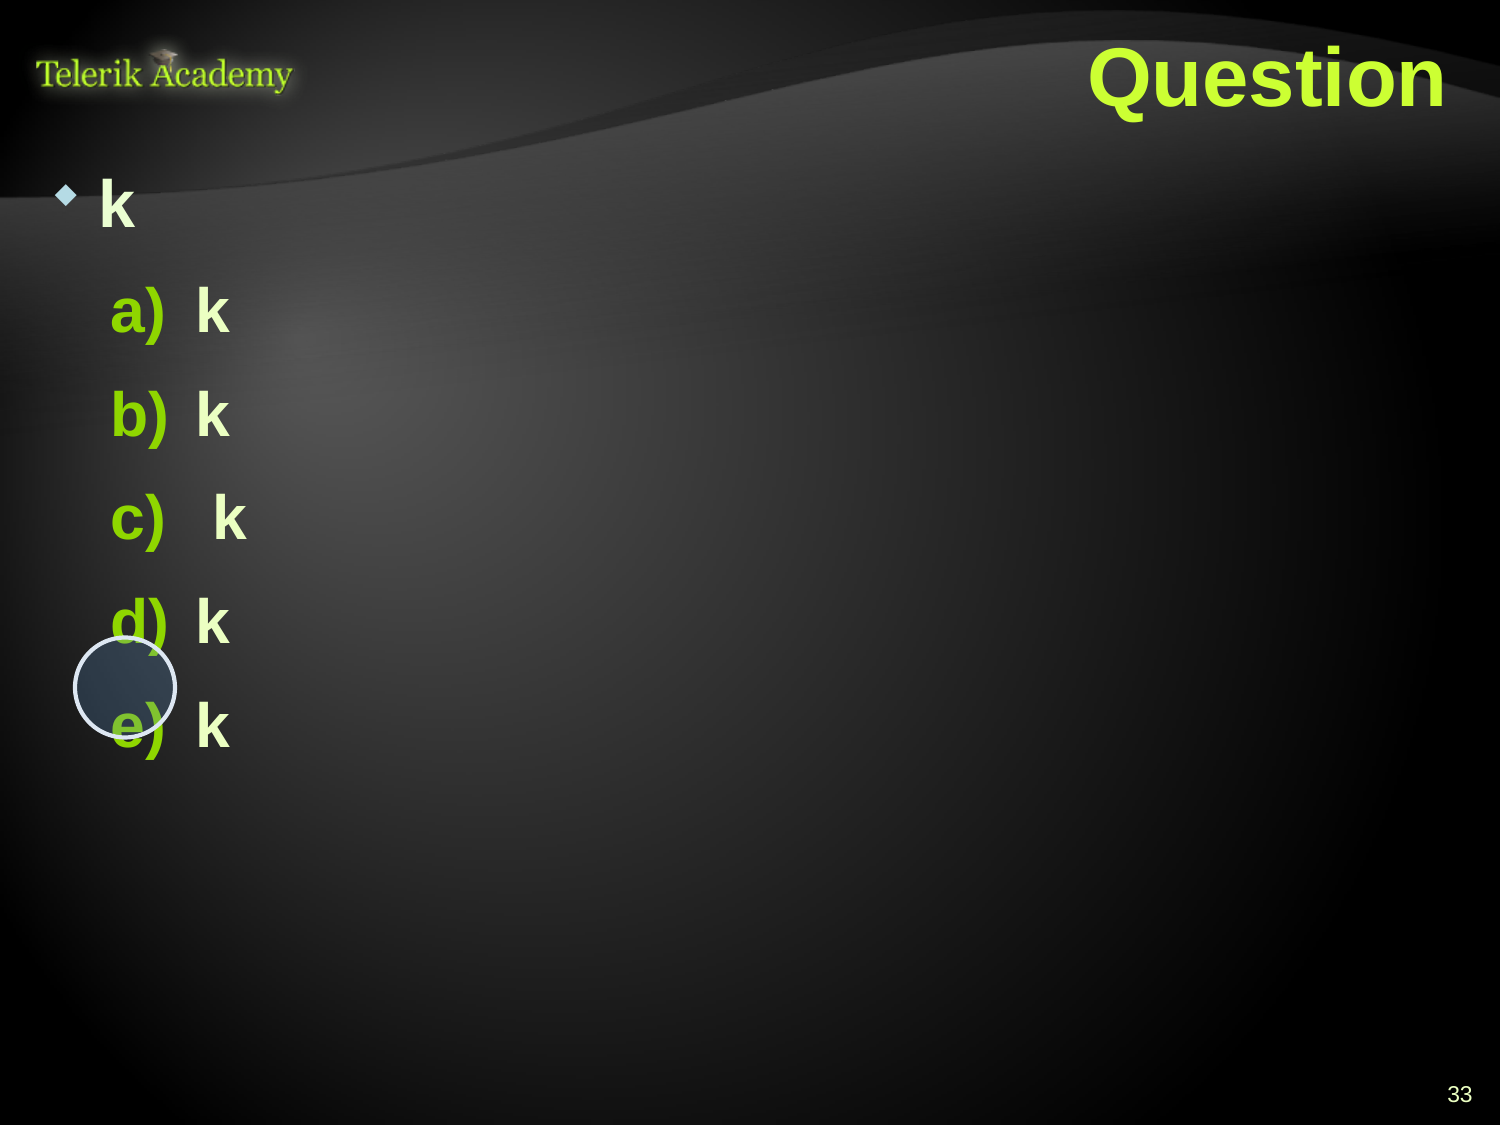

# Question
k
k
k
 k
k
k

33